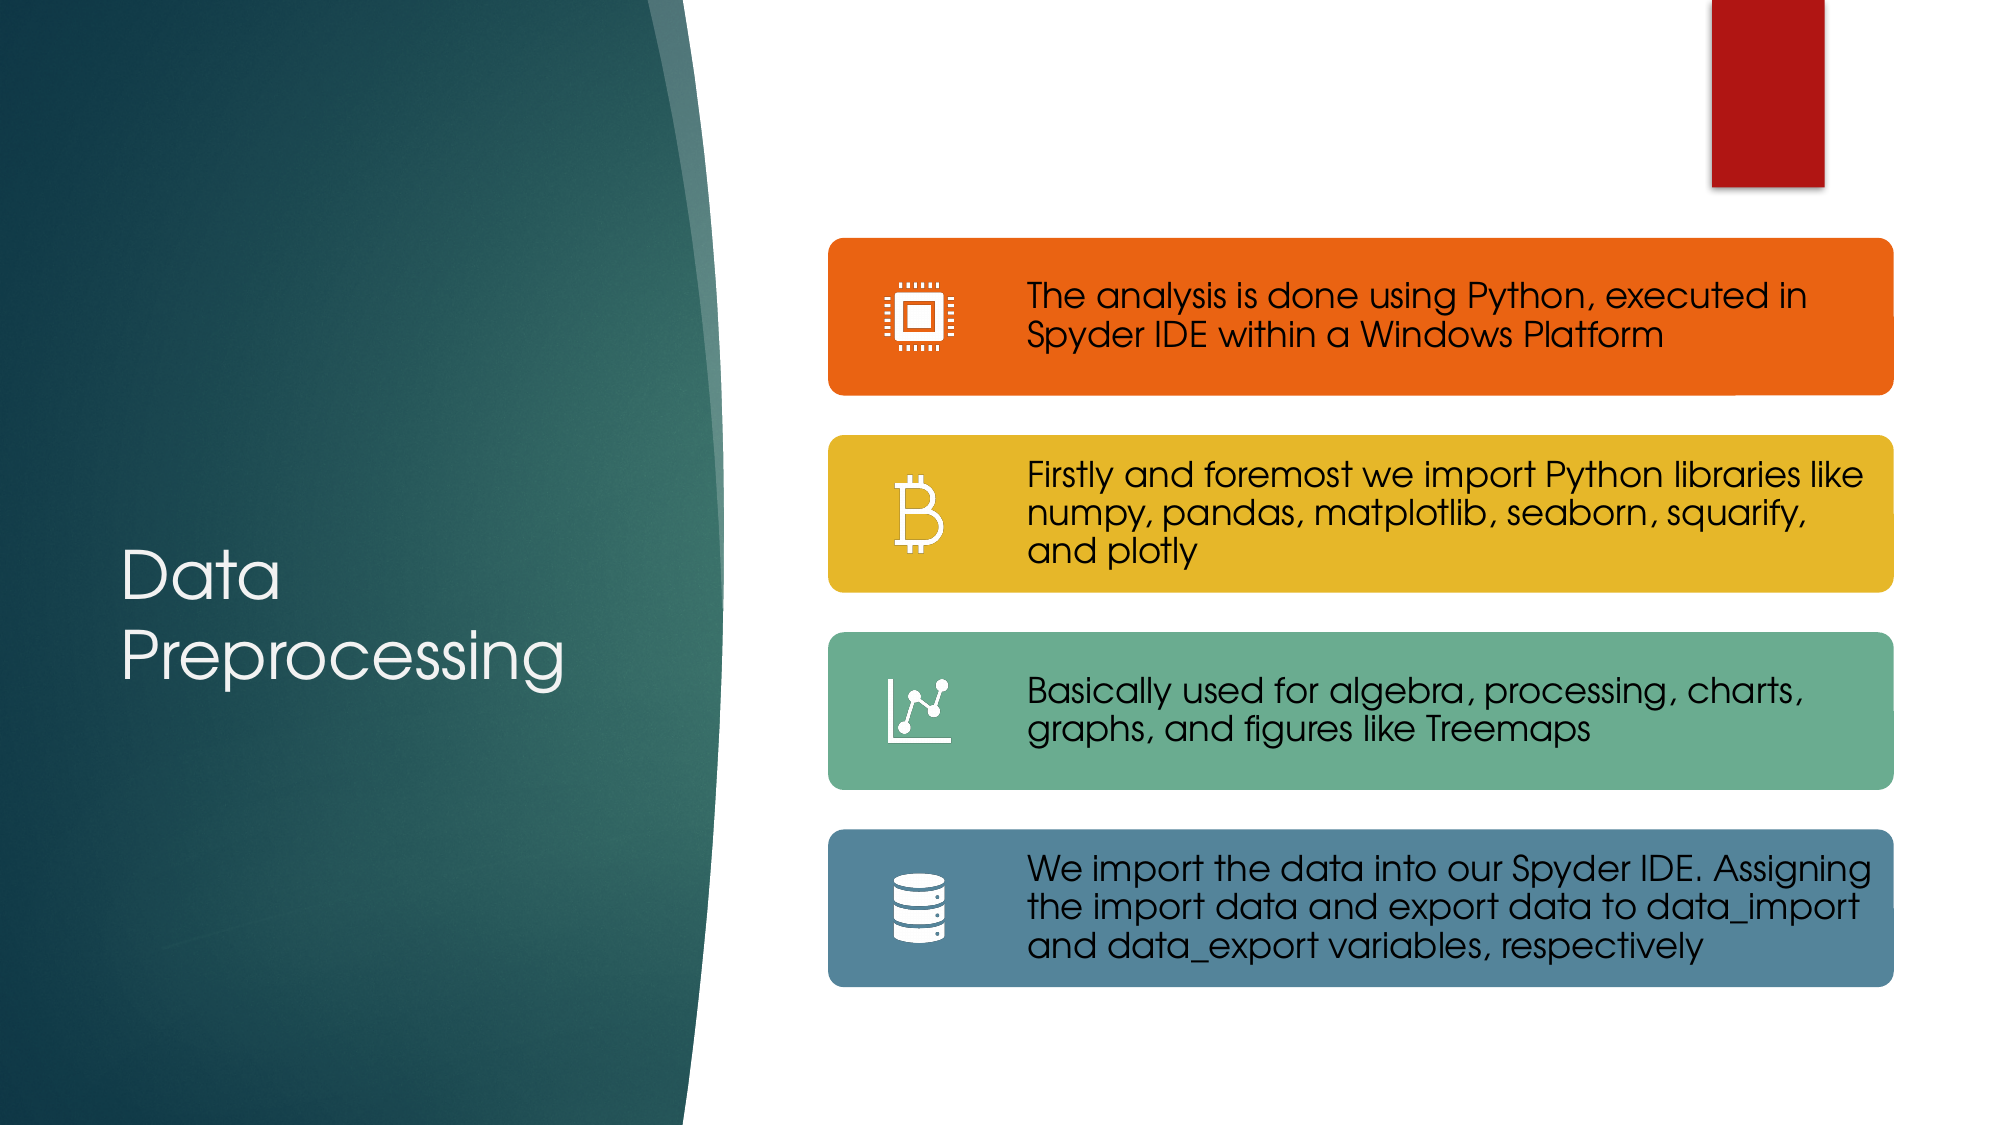

# Data Preprocessing
The analysis is done using Python, executed in Spyder IDE within a Windows Platform
Firstly and foremost we import Python libraries like numpy, pandas, matplotlib, seaborn, squarify, and plotly
Basically used for algebra, processing, charts, graphs, and figures like Treemaps
We import the data into our Spyder IDE. Assigning the import data and export data to data_import and data_export variables, respectively